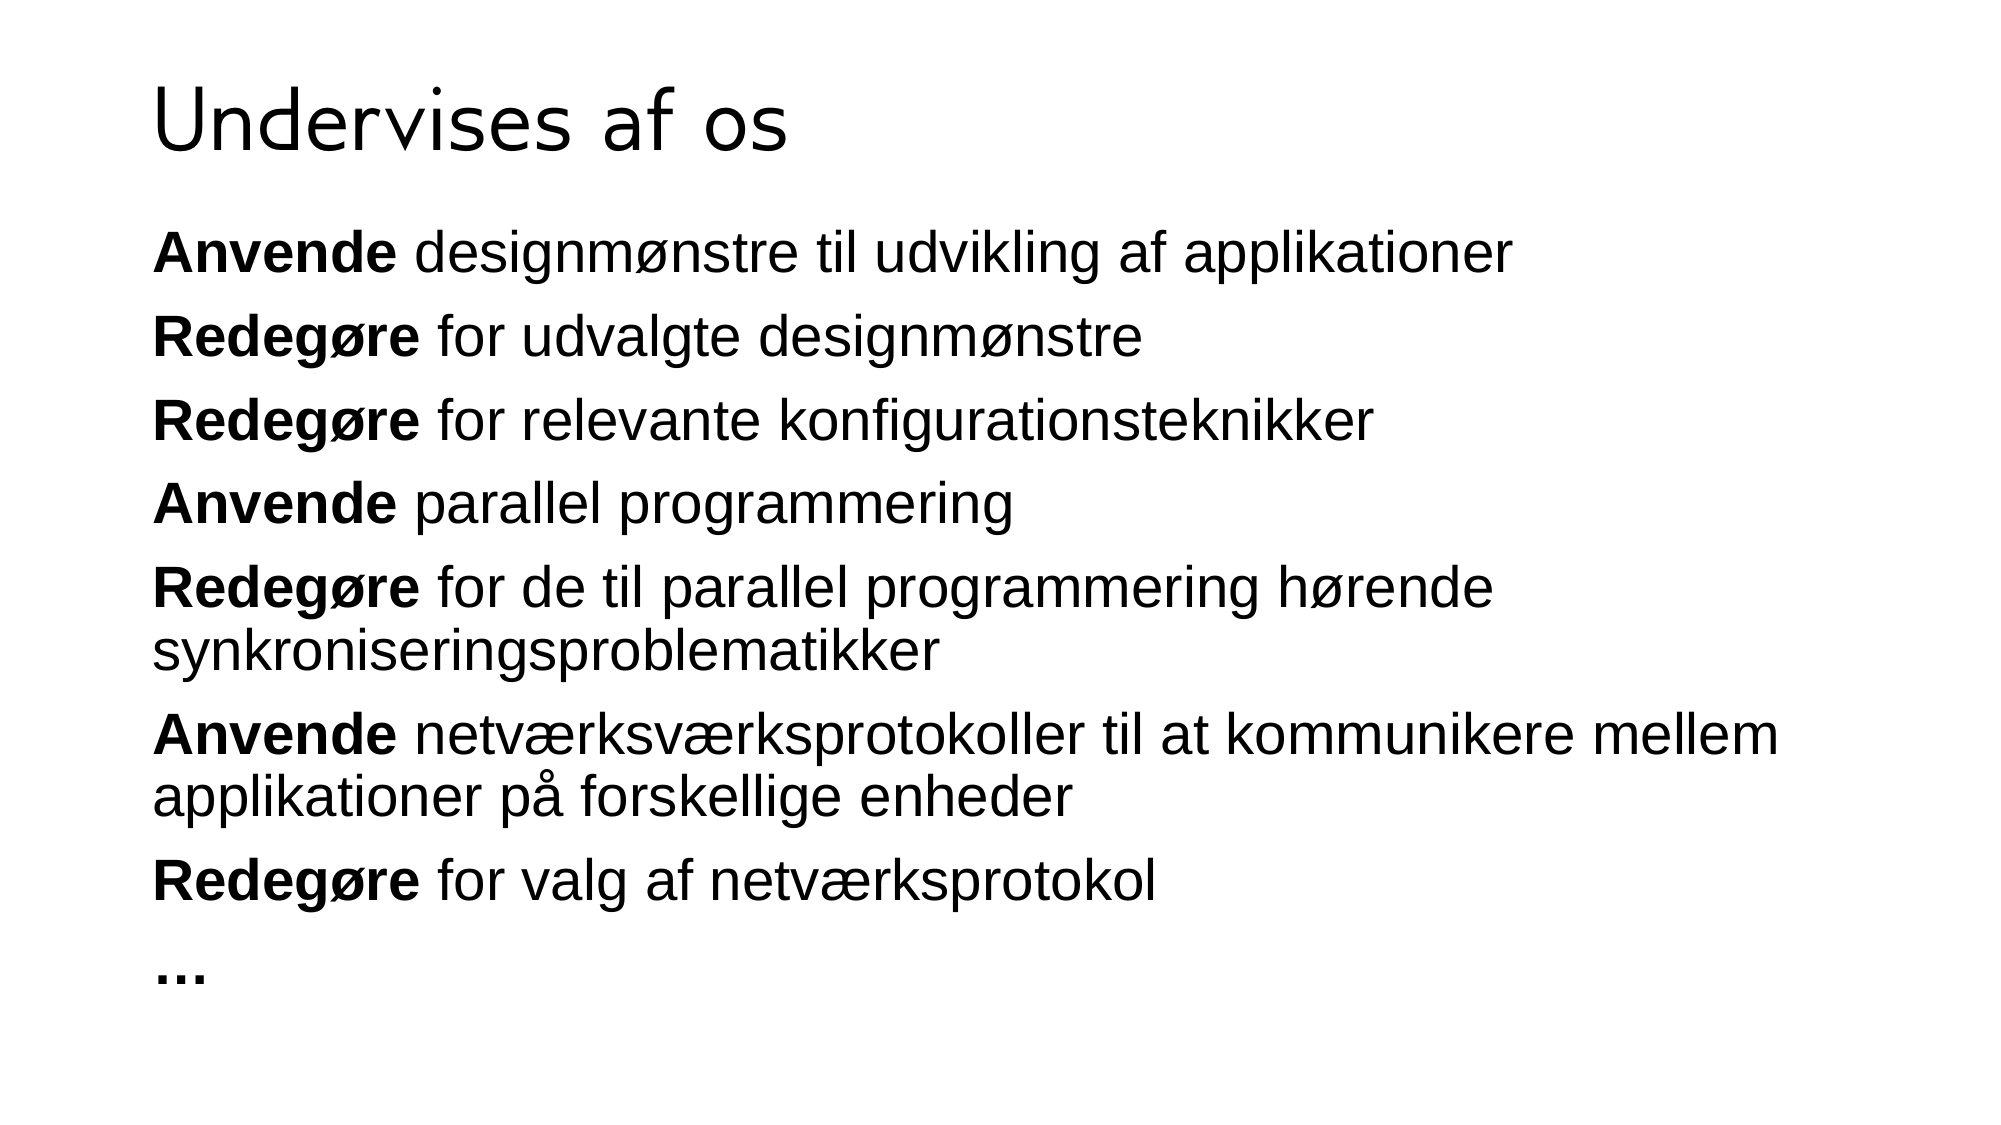

Undervises af os
Anvende designmønstre til udvikling af applikationer
Redegøre for udvalgte designmønstre
Redegøre for relevante konfigurationsteknikker
Anvende parallel programmering
Redegøre for de til parallel programmering hørende synkroniseringsproblematikker
Anvende netværksværksprotokoller til at kommunikere mellem applikationer på forskellige enheder
Redegøre for valg af netværksprotokol
…